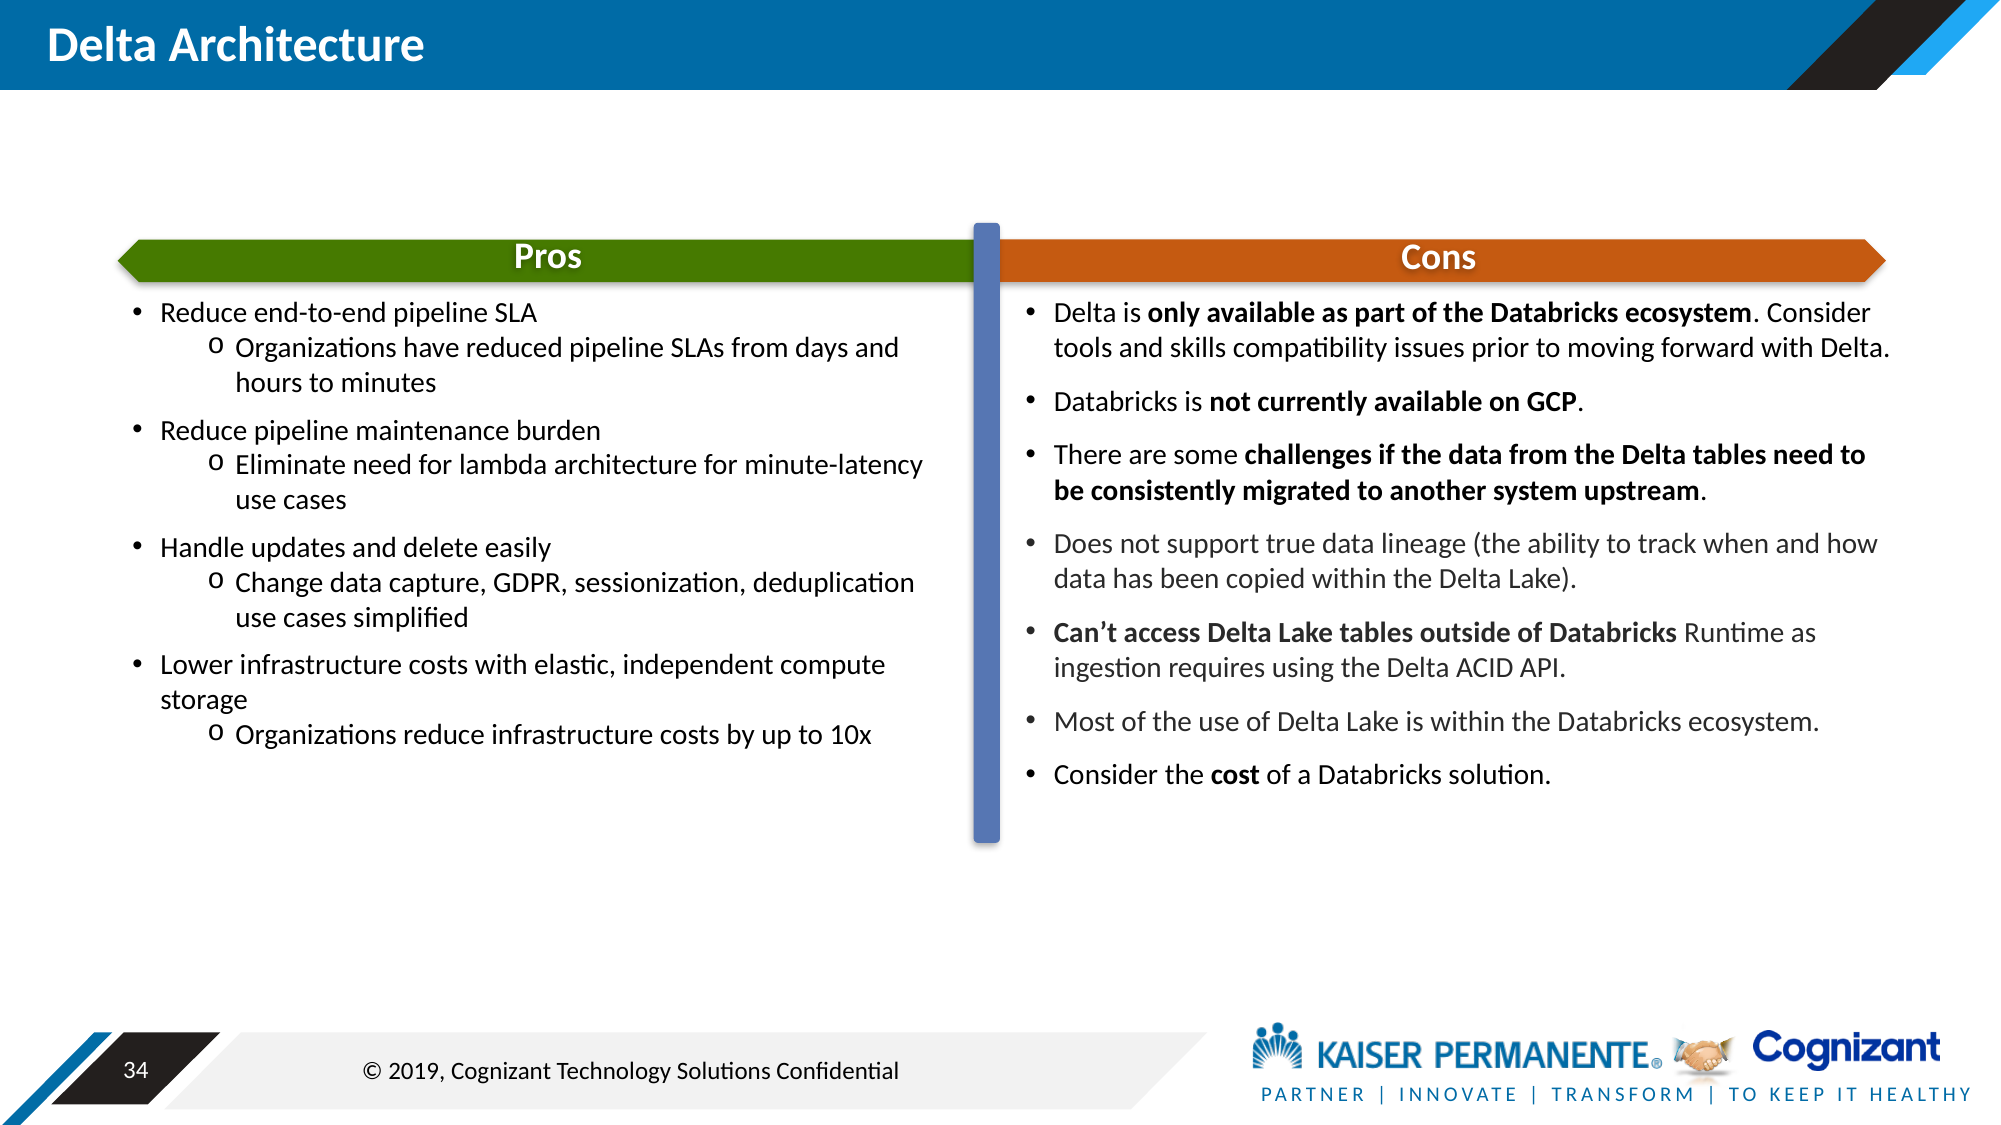

# Delta Architecture

Pros

Cons

Reduce end-to-end pipeline SLA
Organizations have reduced pipeline SLAs from days and hours to minutes
Reduce pipeline maintenance burden
Eliminate need for lambda architecture for minute-latency use cases
Handle updates and delete easily
Change data capture, GDPR, sessionization, deduplication use cases simplified
Lower infrastructure costs with elastic, independent compute storage
Organizations reduce infrastructure costs by up to 10x
Delta is only available as part of the Databricks ecosystem. Consider tools and skills compatibility issues prior to moving forward with Delta.
Databricks is not currently available on GCP.
There are some challenges if the data from the Delta tables need to be consistently migrated to another system upstream.
Does not support true data lineage (the ability to track when and how data has been copied within the Delta Lake).
Can’t access Delta Lake tables outside of Databricks Runtime as ingestion requires using the Delta ACID API.
Most of the use of Delta Lake is within the Databricks ecosystem.
Consider the cost of a Databricks solution.